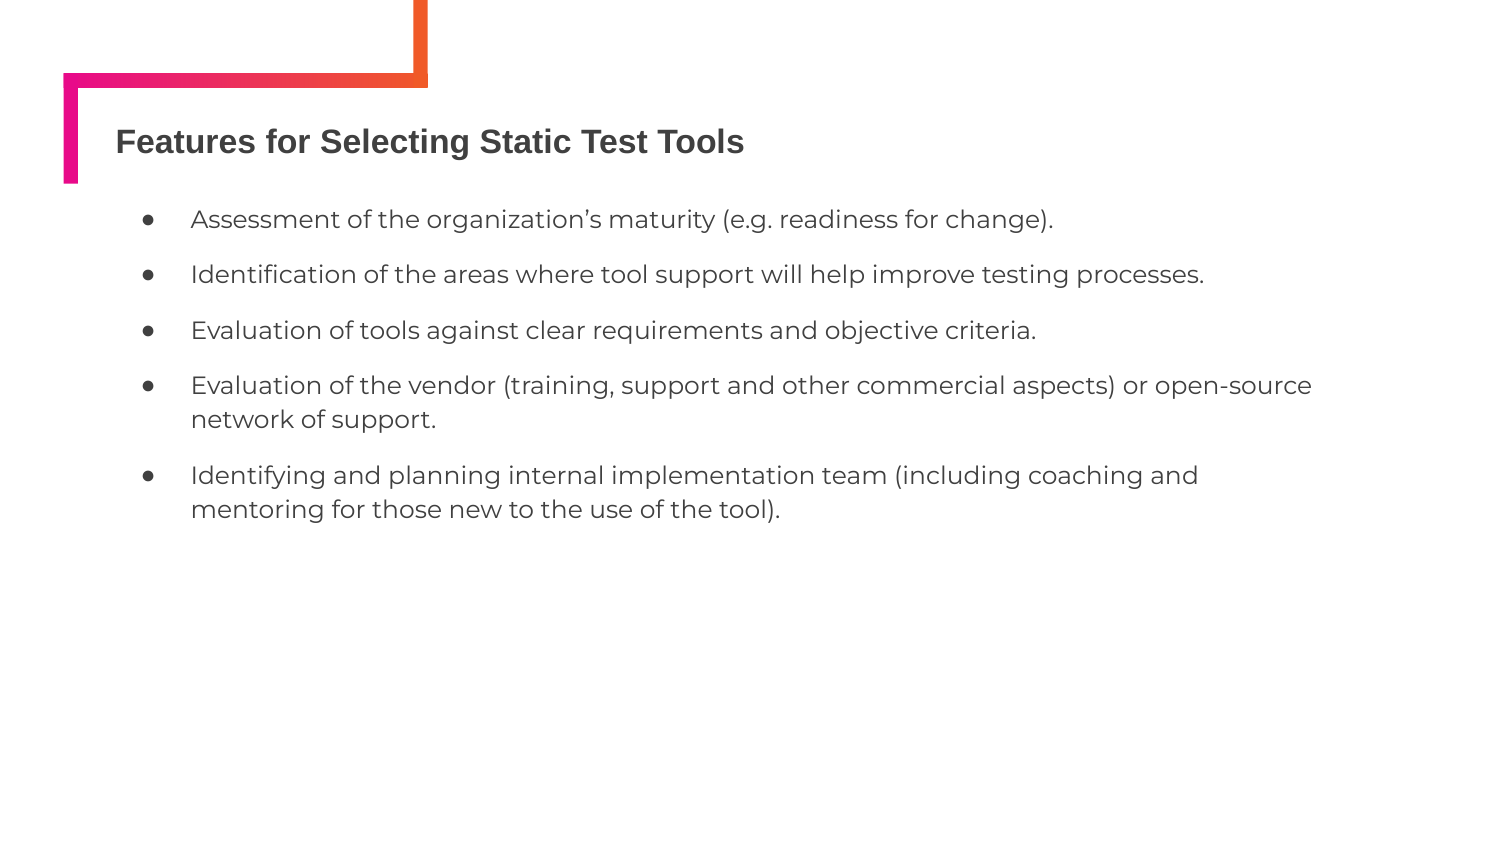

# Features for Selecting Static Test Tools
Assessment of the organization’s maturity (e.g. readiness for change).
Identification of the areas where tool support will help improve testing processes.
Evaluation of tools against clear requirements and objective criteria.
Evaluation of the vendor (training, support and other commercial aspects) or open-source network of support.
Identifying and planning internal implementation team (including coaching and mentoring for those new to the use of the tool).